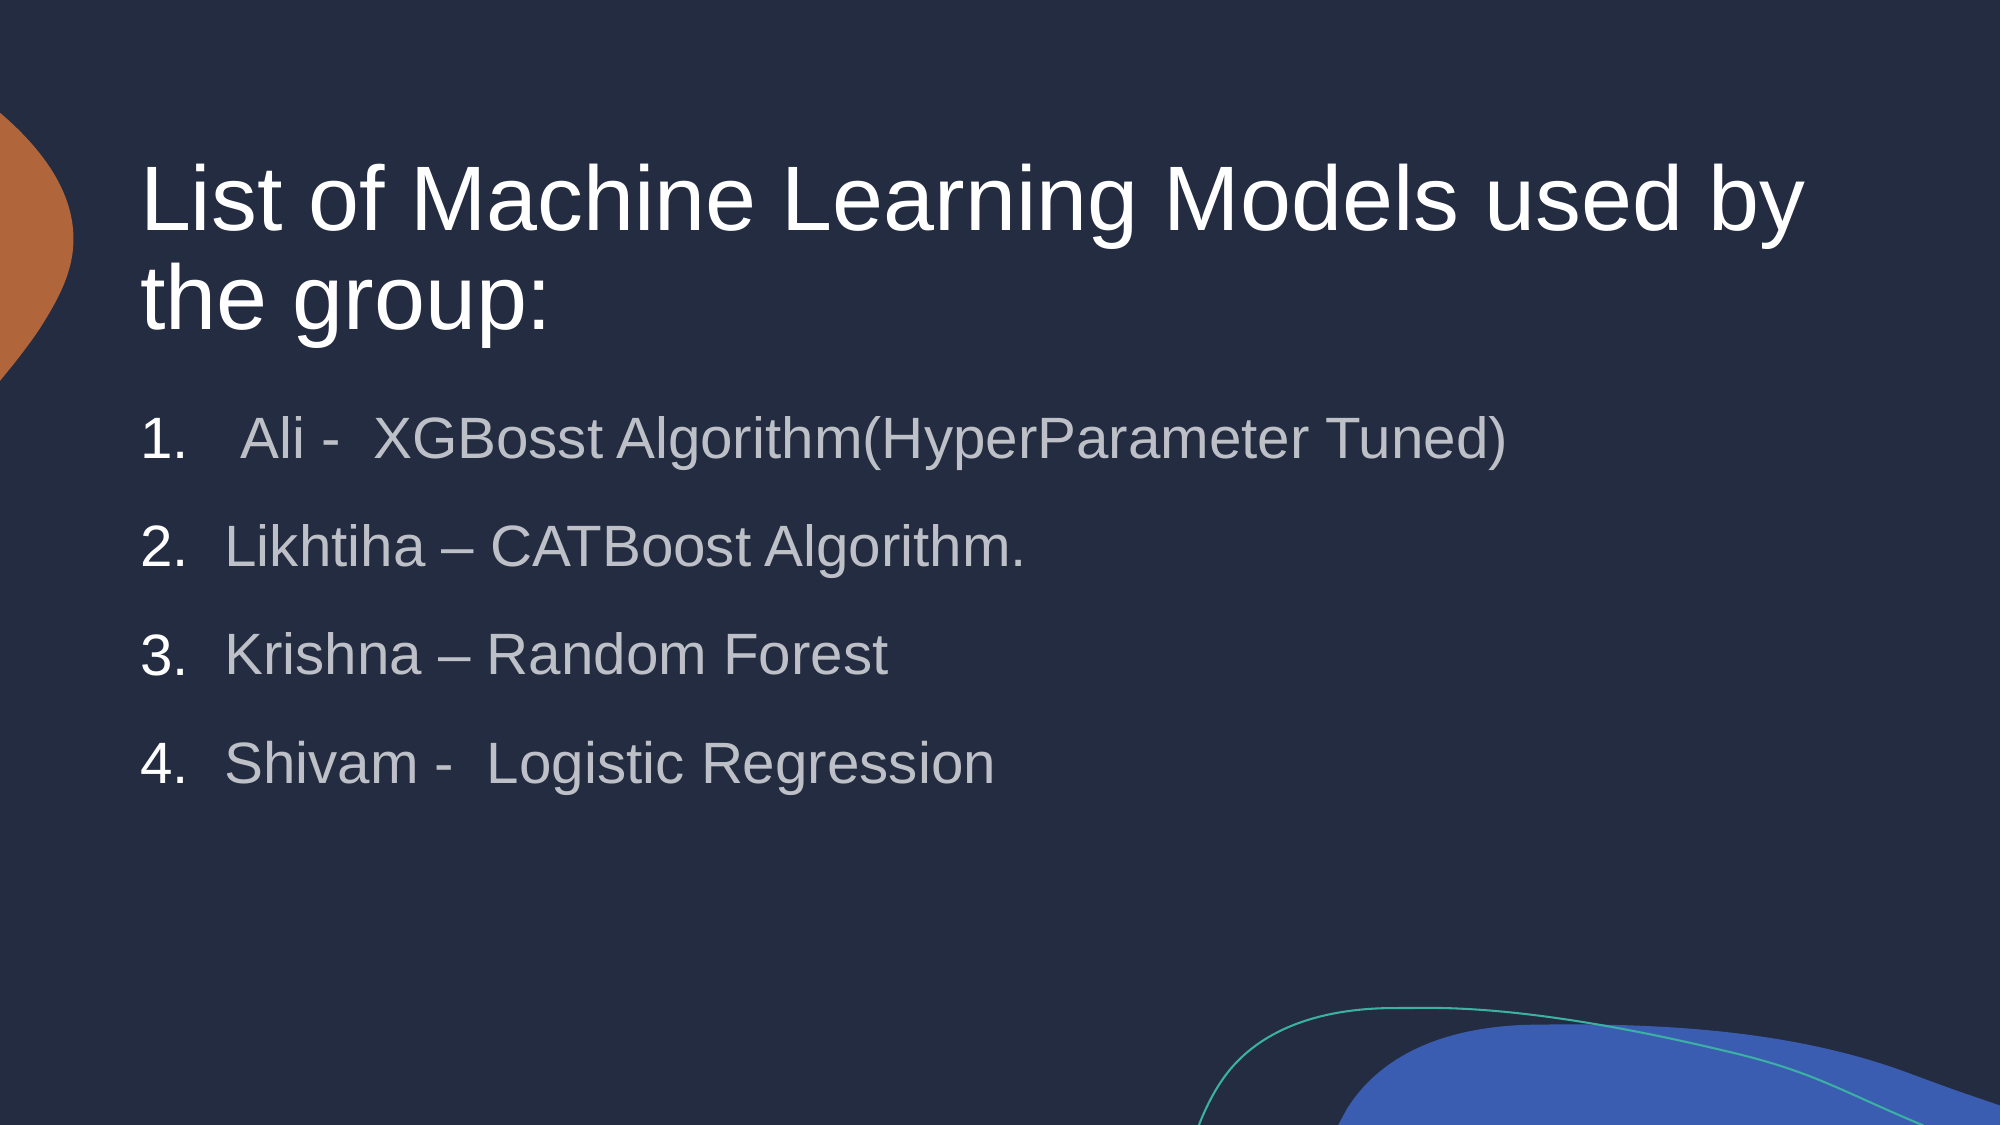

# List of Machine Learning Models used by the group:
 Ali -  XGBosst Algorithm(HyperParameter Tuned)
Likhtiha – CATBoost Algorithm.
Krishna – Random Forest
Shivam -  Logistic Regression